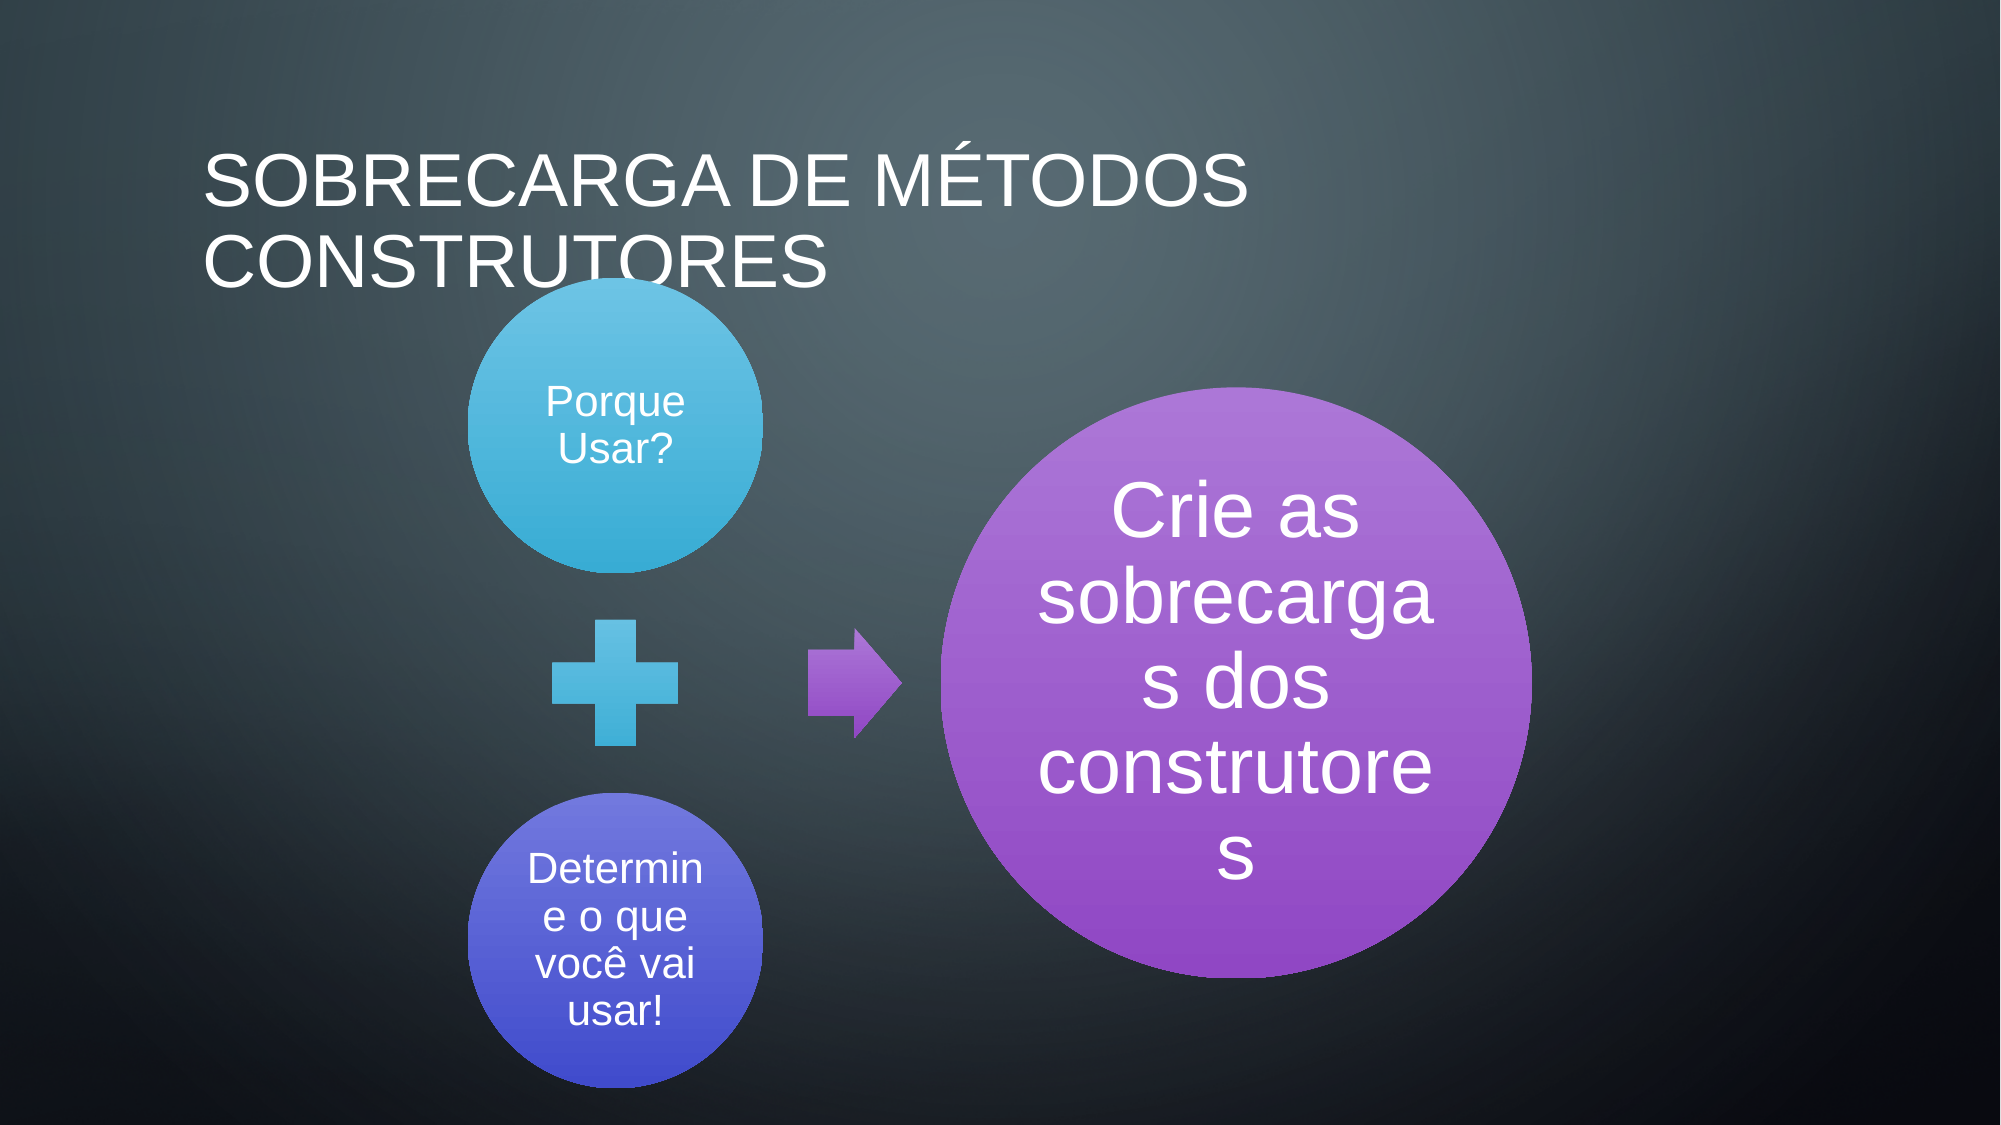

# Sobrecarga de métodos construtores
Porque Usar?

Determine o que você vai usar!

Crie as sobrecargas dos construtores